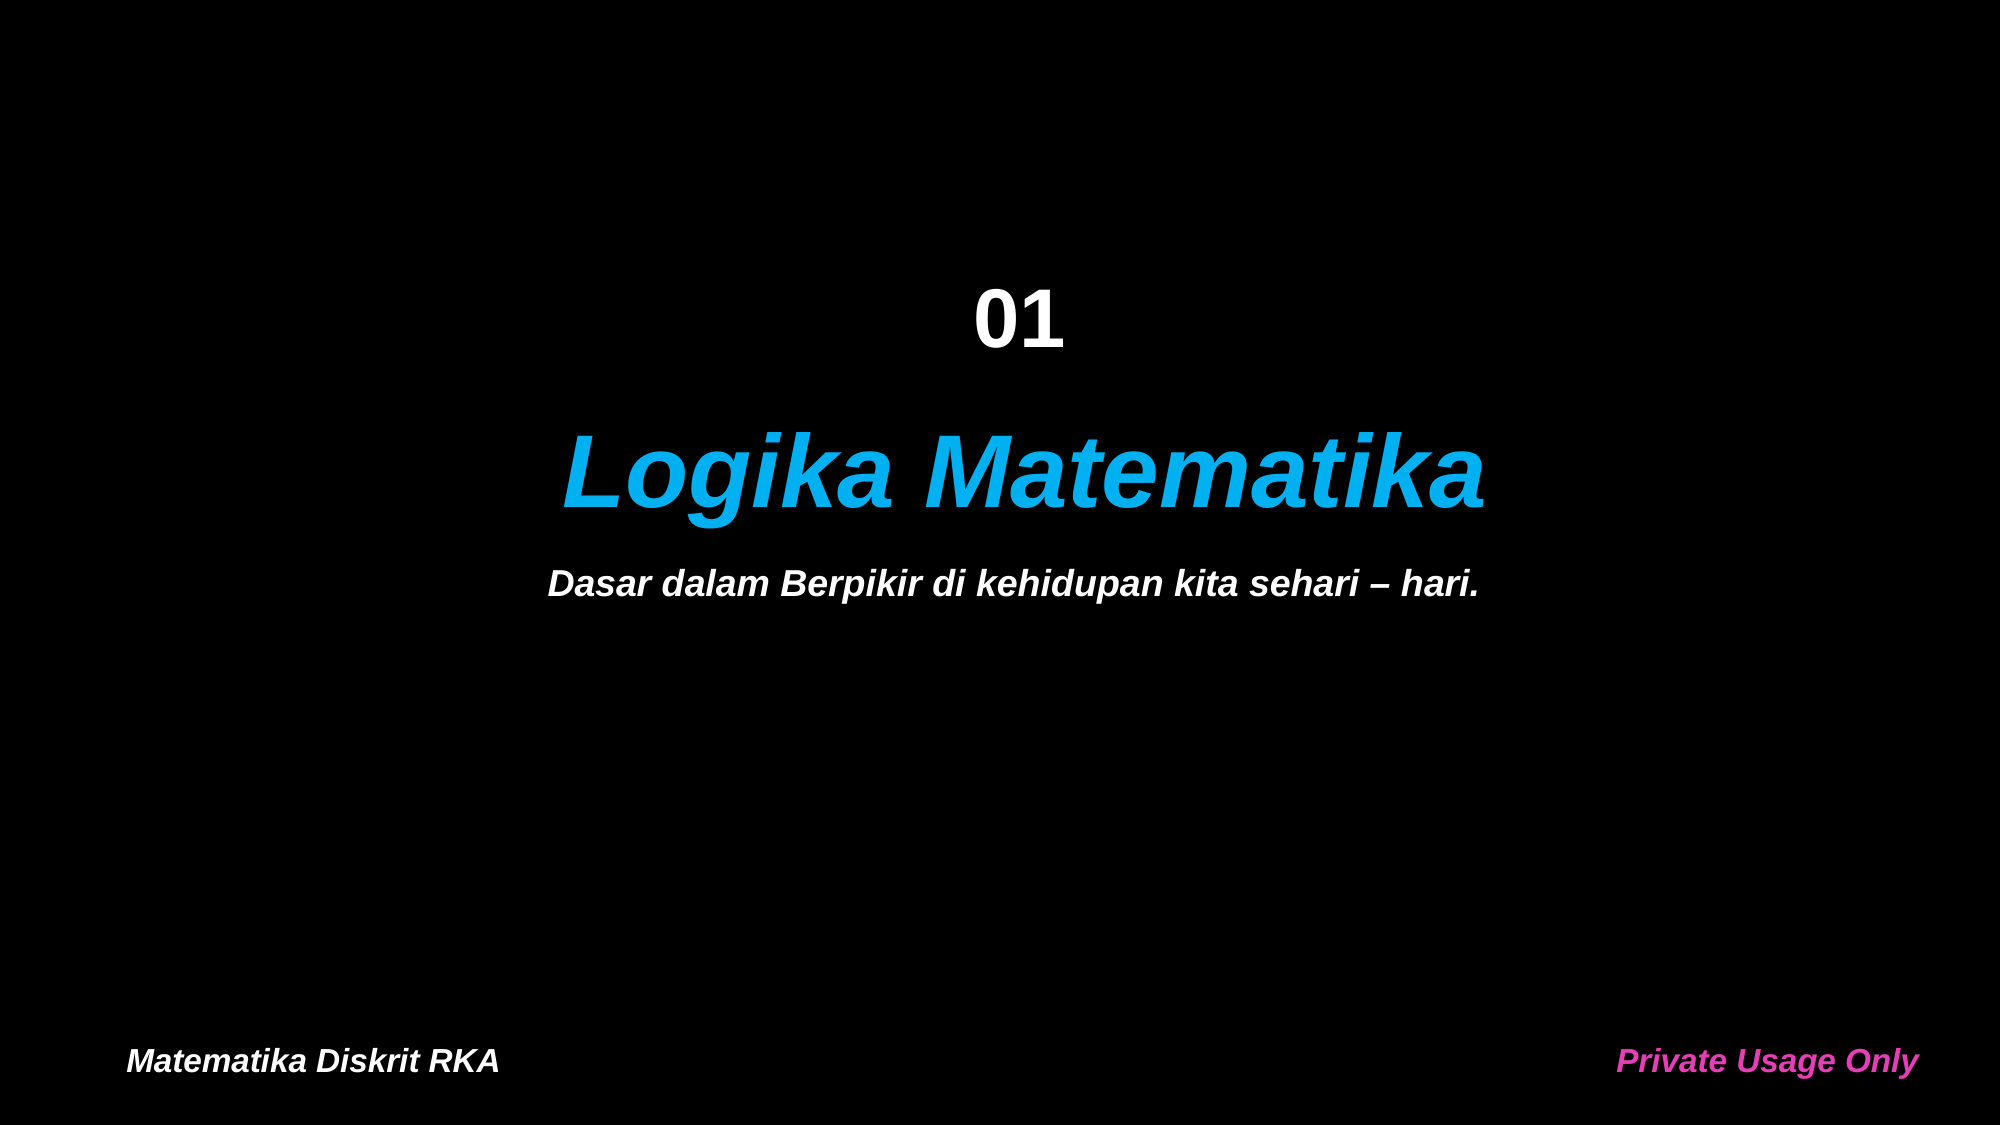

# 01
Logika Matematika
Dasar dalam Berpikir di kehidupan kita sehari – hari.
Matematika Diskrit RKA
Private Usage Only